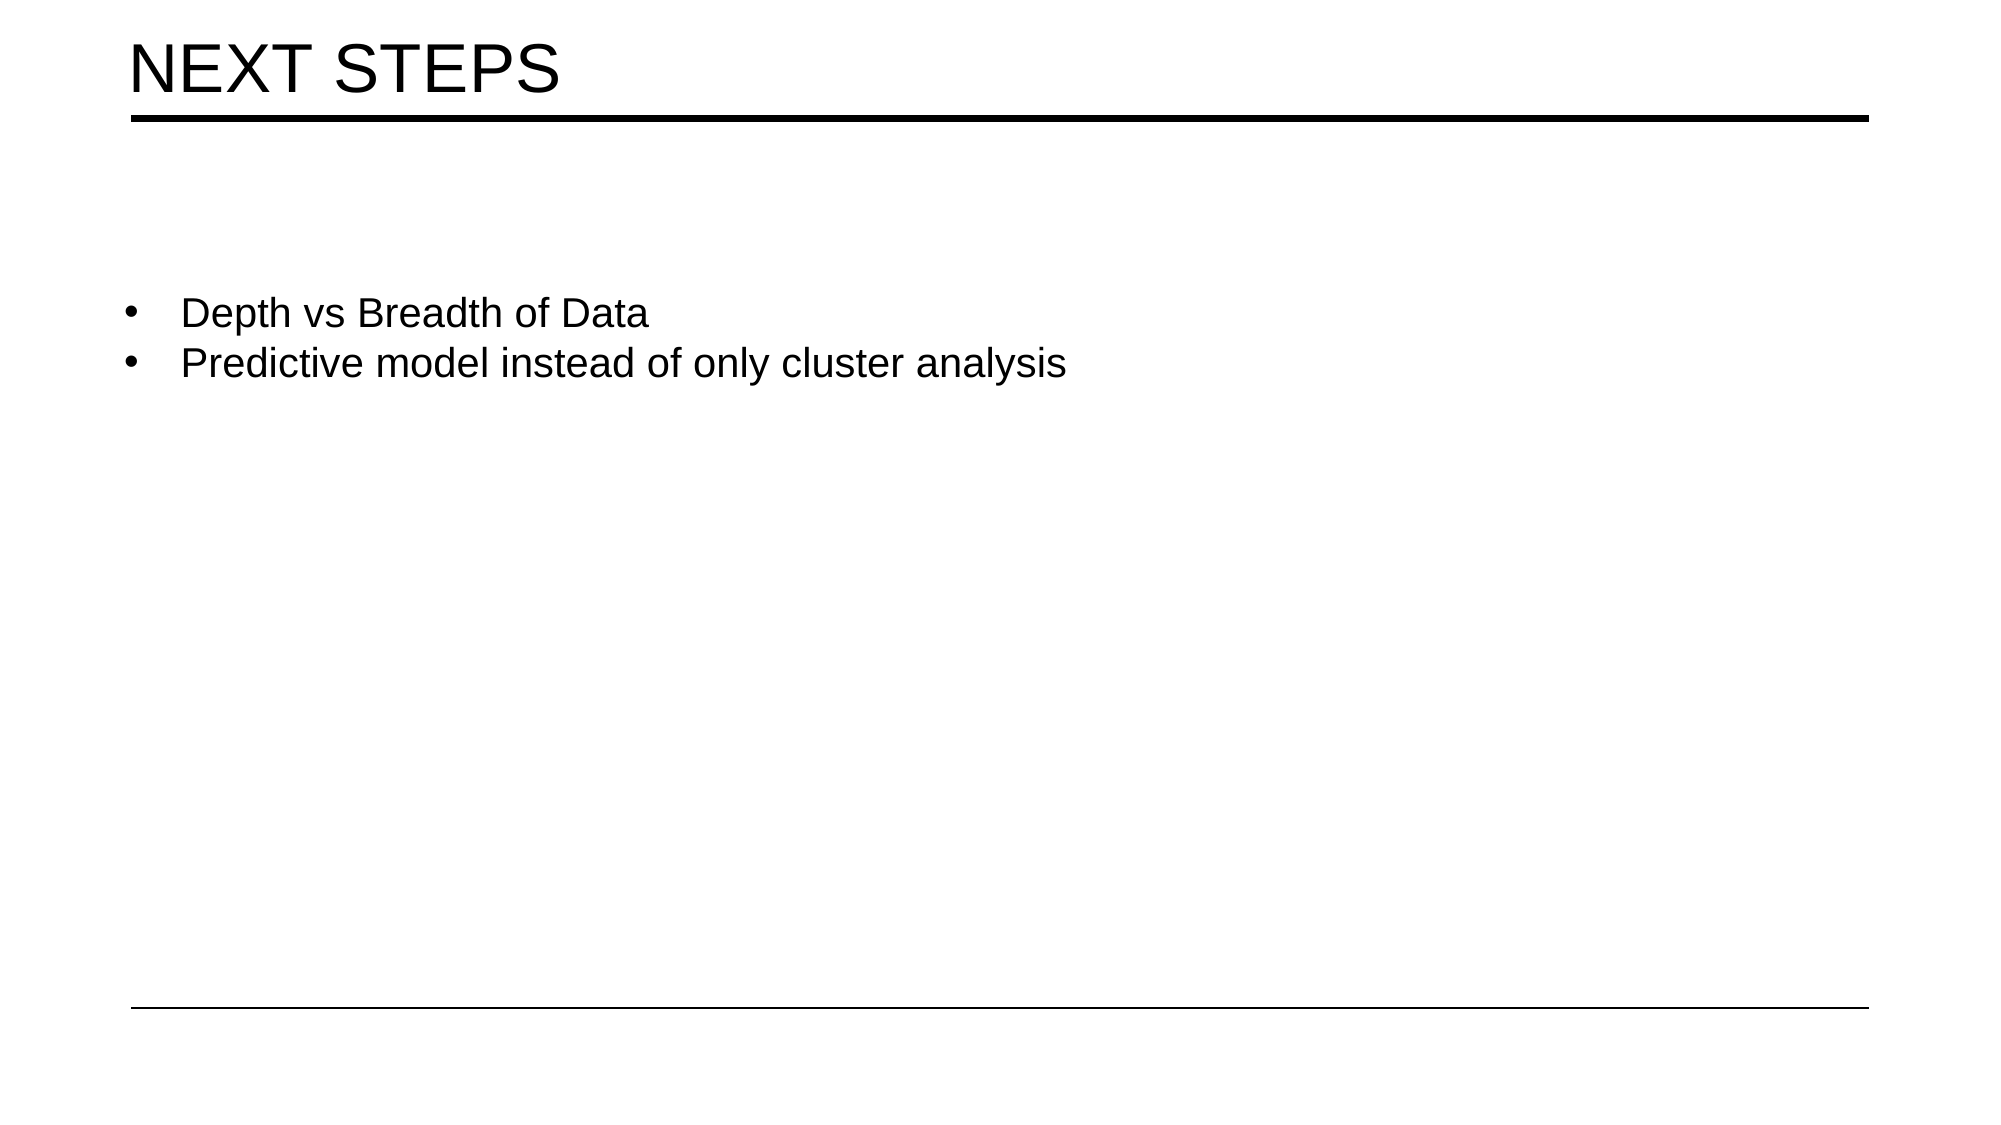

# Next steps
Depth vs Breadth of Data
Predictive model instead of only cluster analysis